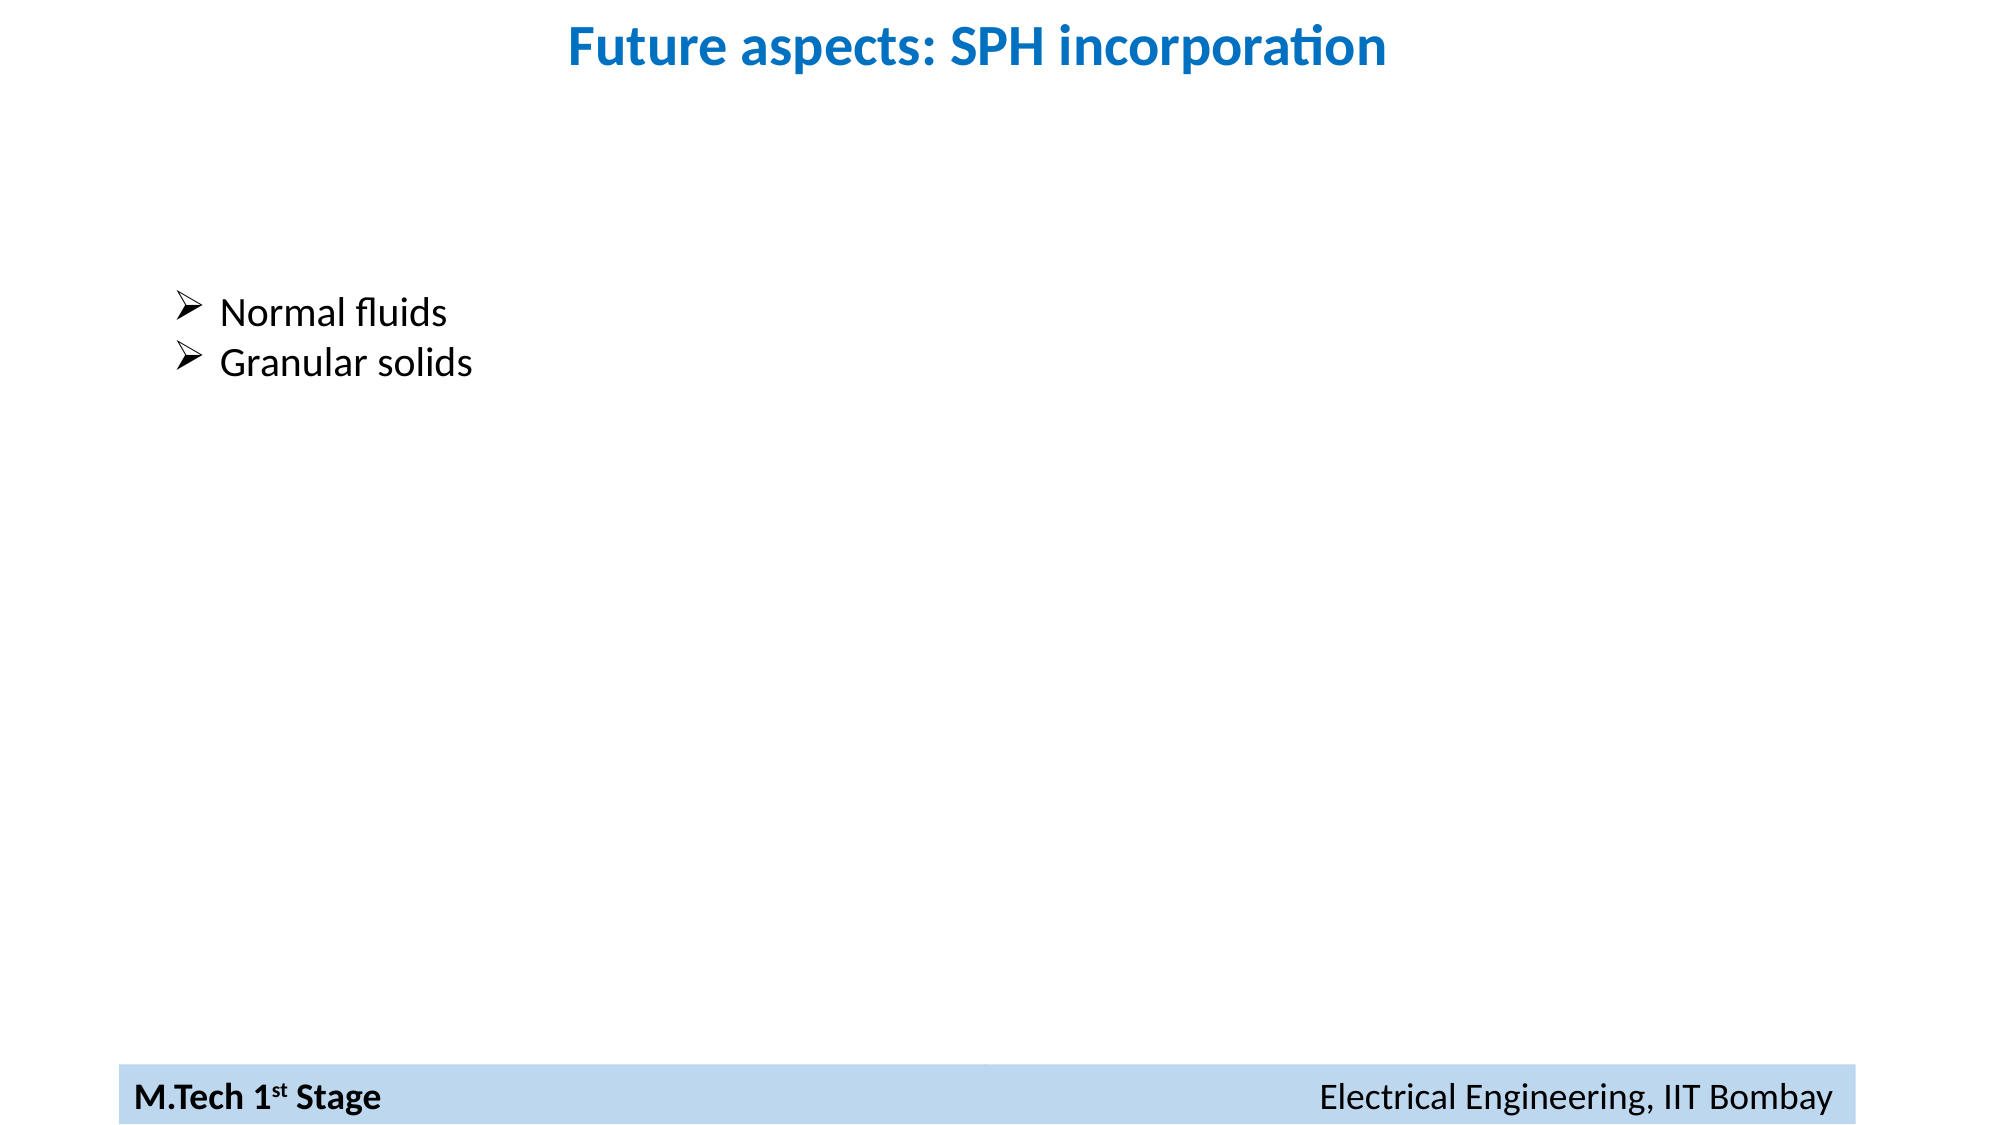

Future aspects: SPH incorporation
Normal fluids
Granular solids
M. Tech   I-Stage
21
M.Tech 1st Stage						                Electrical Engineering, IIT Bombay